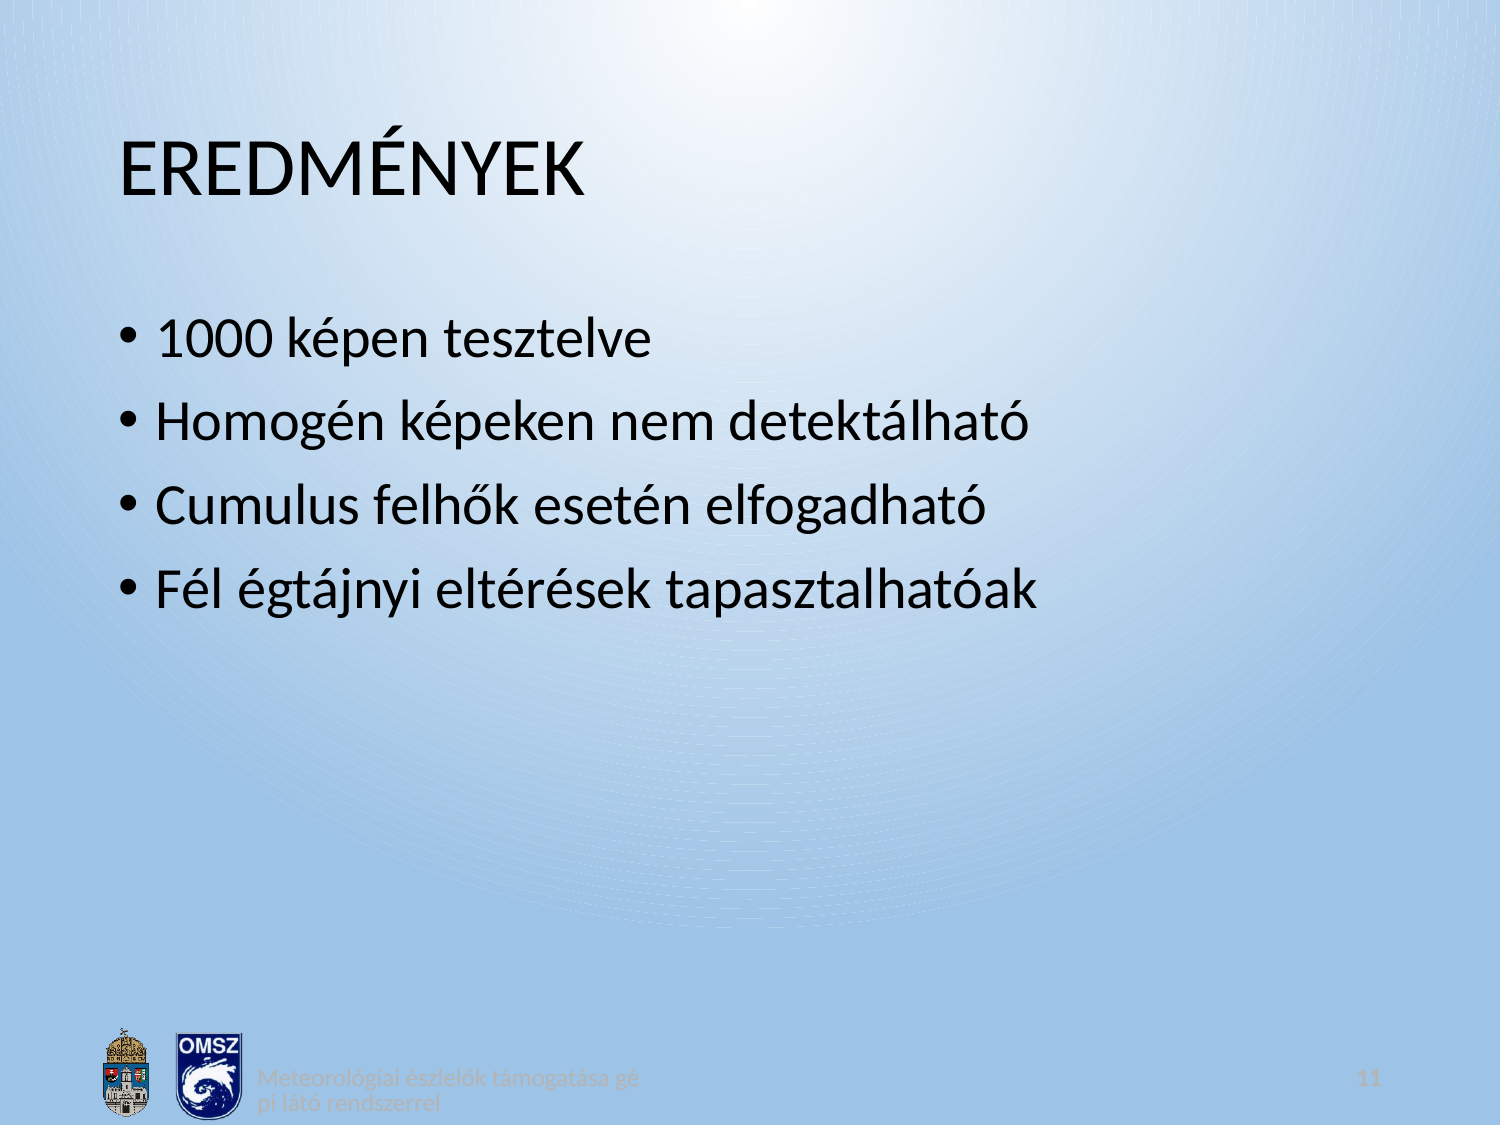

# EREDMÉNYEK
1000 képen tesztelve
Homogén képeken nem detektálható
Cumulus felhők esetén elfogadható
Fél égtájnyi eltérések tapasztalhatóak
Meteorológiai észlelők támogatása gépi látó rendszerrel
11